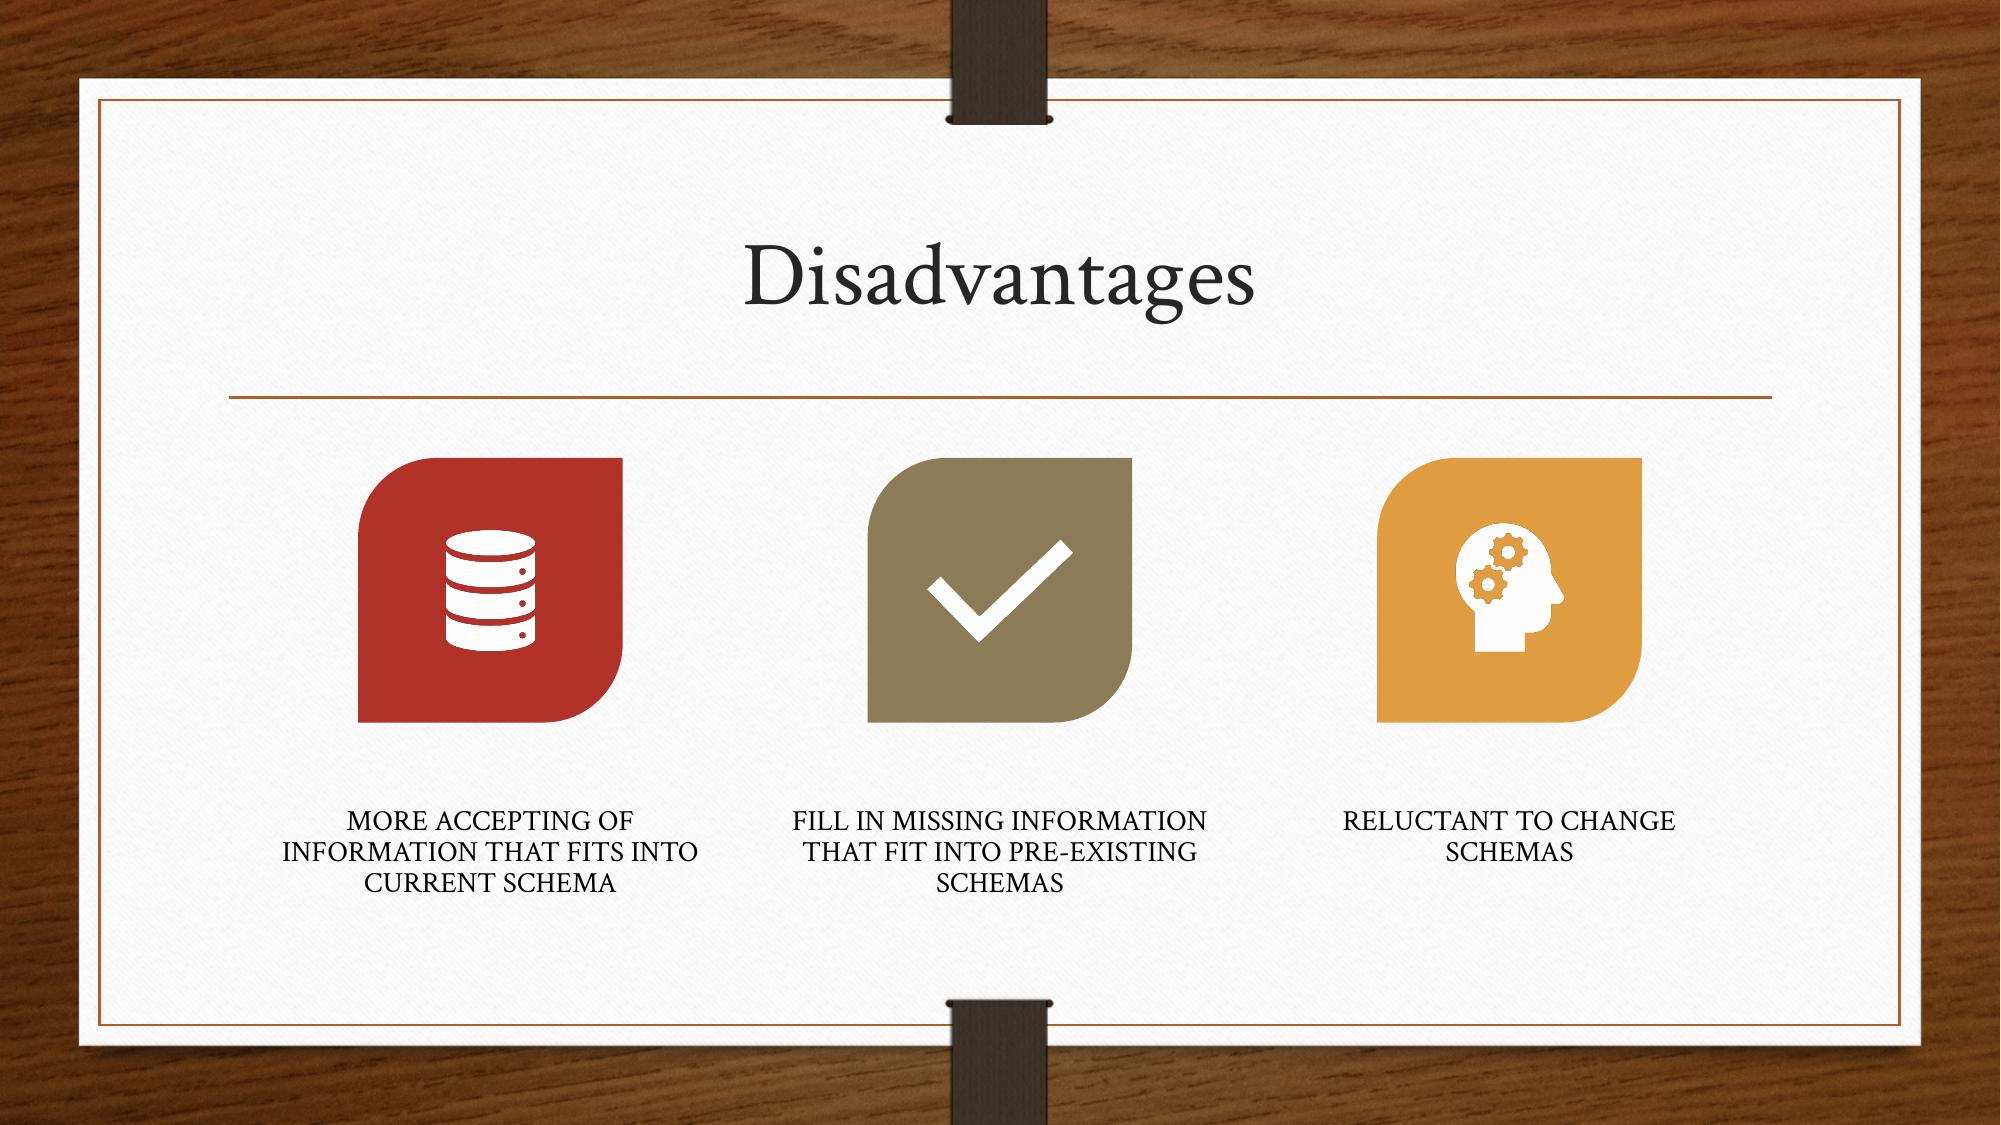

# Disadvantages
More Accepting of Information that Fits into Current Schema
Fill in Missing Information that Fit into Pre-Existing Schemas
Reluctant to Change Schemas